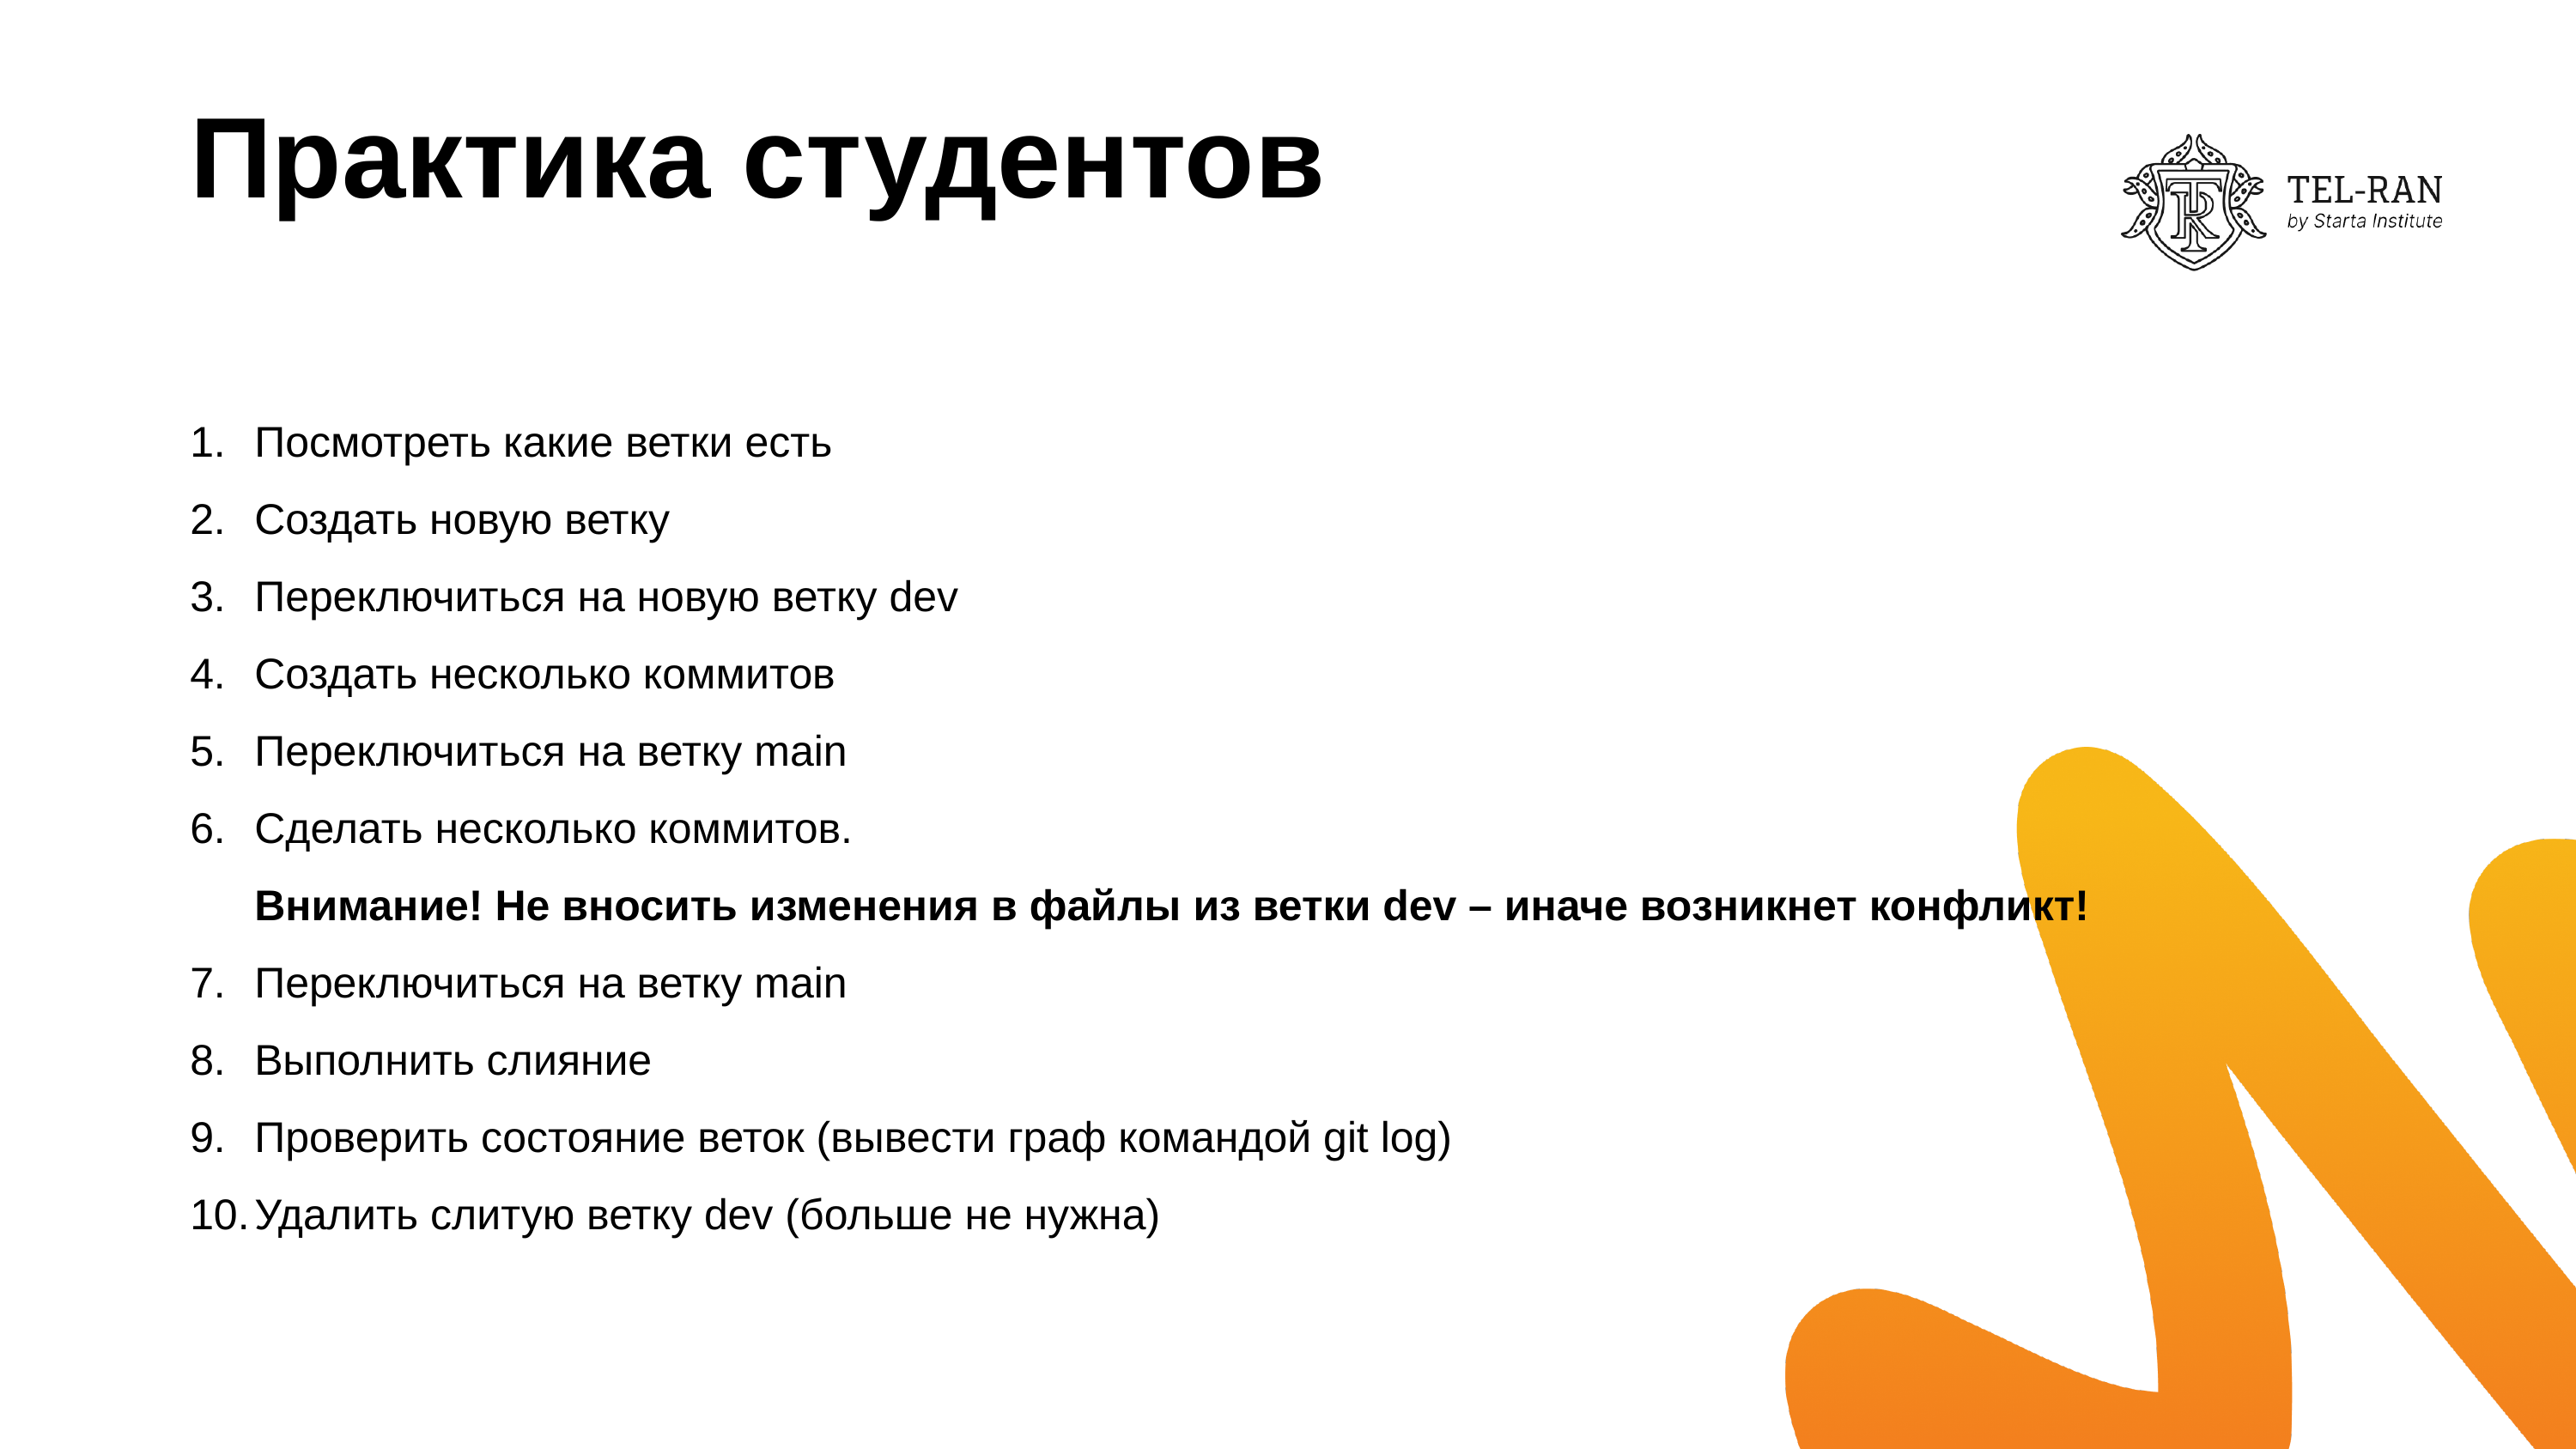

# Практика студентов
Посмотреть какие ветки есть
Создать новую ветку
Переключиться на новую ветку dev
Создать несколько коммитов
Переключиться на ветку main
Сделать несколько коммитов.
Внимание! Не вносить изменения в файлы из ветки dev – иначе возникнет конфликт!
Переключиться на ветку main
Выполнить слияние
Проверить состояние веток (вывести граф командой git log)
Удалить слитую ветку dev (больше не нужна)